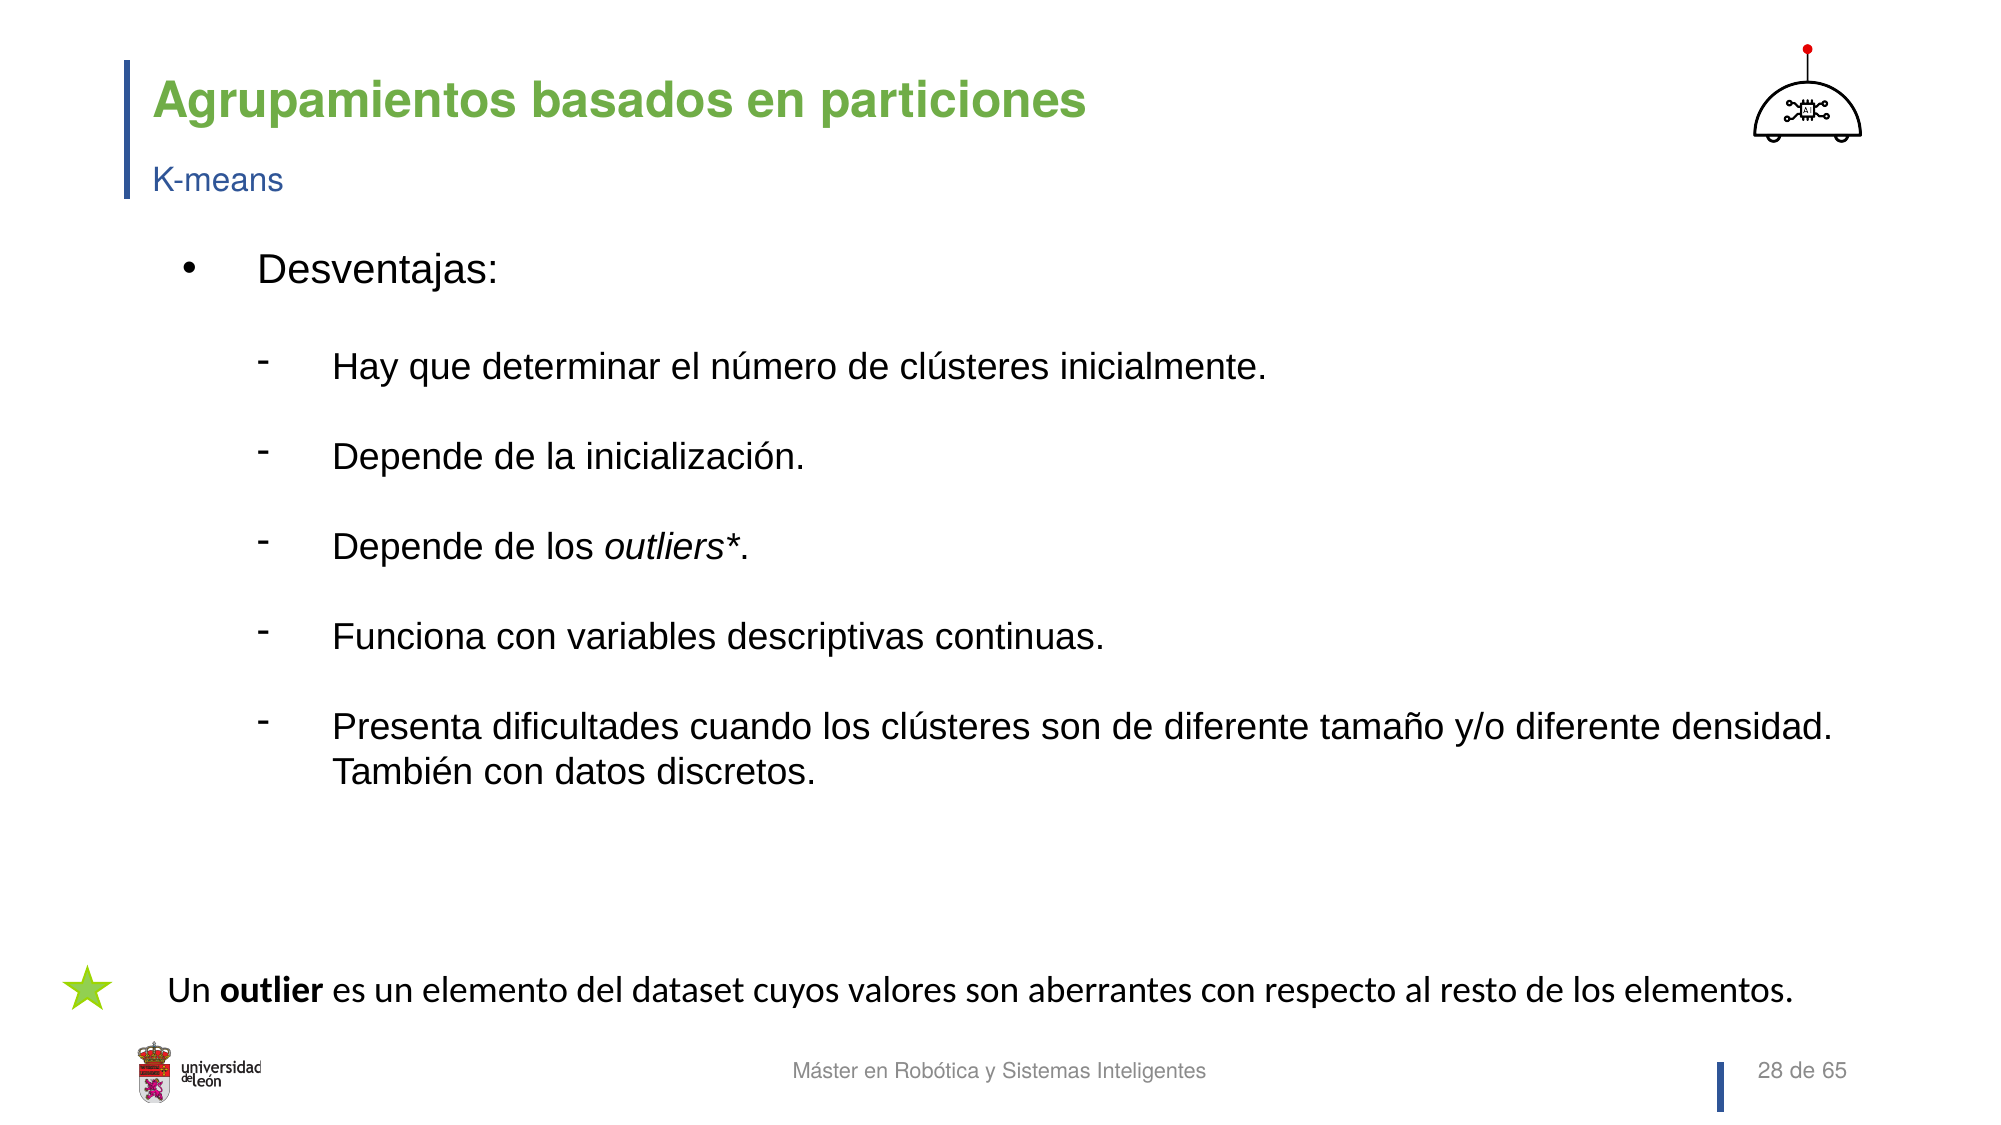

# Agrupamientos basados en particiones
K-means
Desventajas:

Hay que determinar el número de clústeres inicialmente.

Depende de la inicialización.

Depende de los outliers*.

Funciona con variables descriptivas continuas.

Presenta dificultades cuando los clústeres son de diferente tamaño y/o diferente densidad. También con datos discretos.

Un outlier es un elemento del dataset cuyos valores son aberrantes con respecto al resto de los elementos.

Máster en Robótica y Sistemas Inteligentes
28 de 65